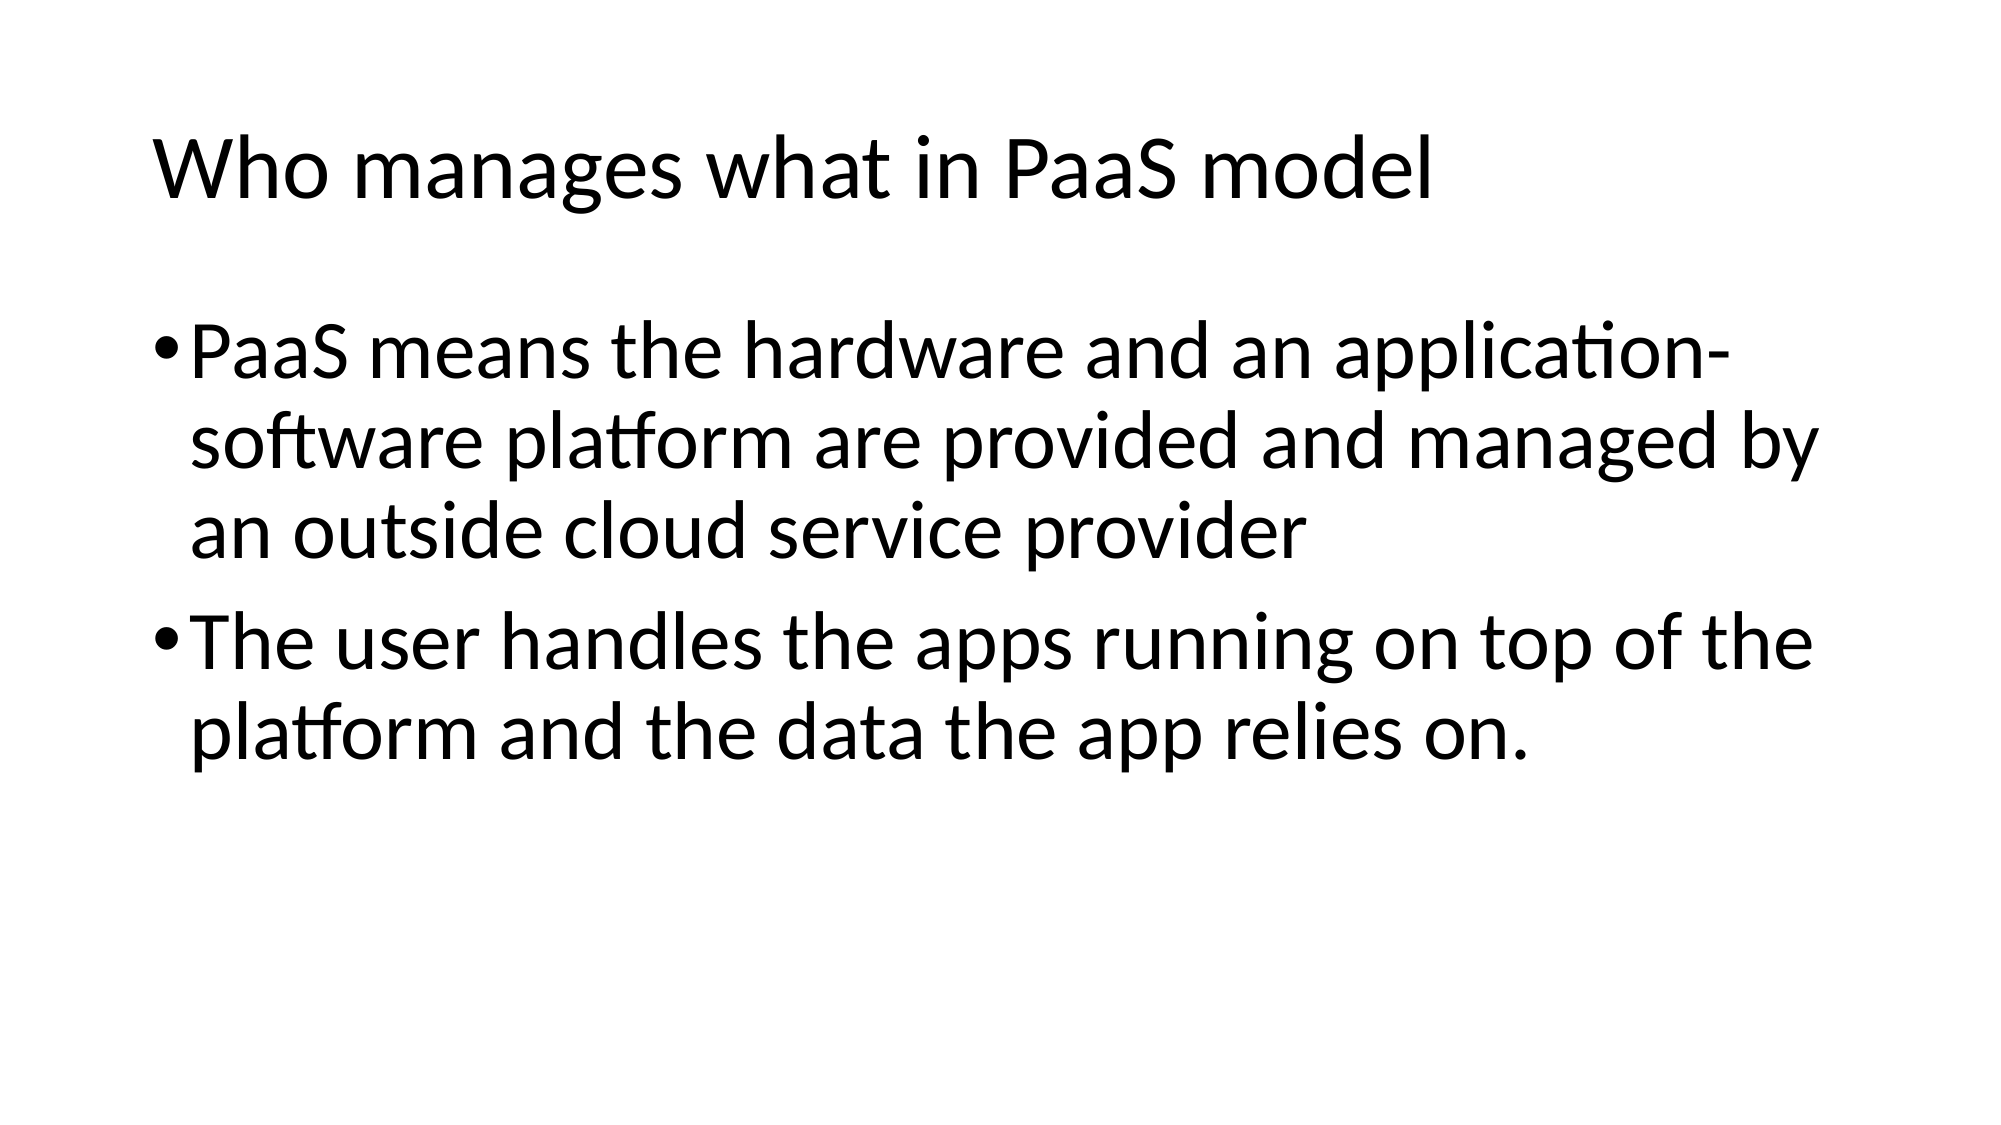

# Who manages what in PaaS model
PaaS means the hardware and an application-software platform are provided and managed by an outside cloud service provider
The user handles the apps running on top of the platform and the data the app relies on.